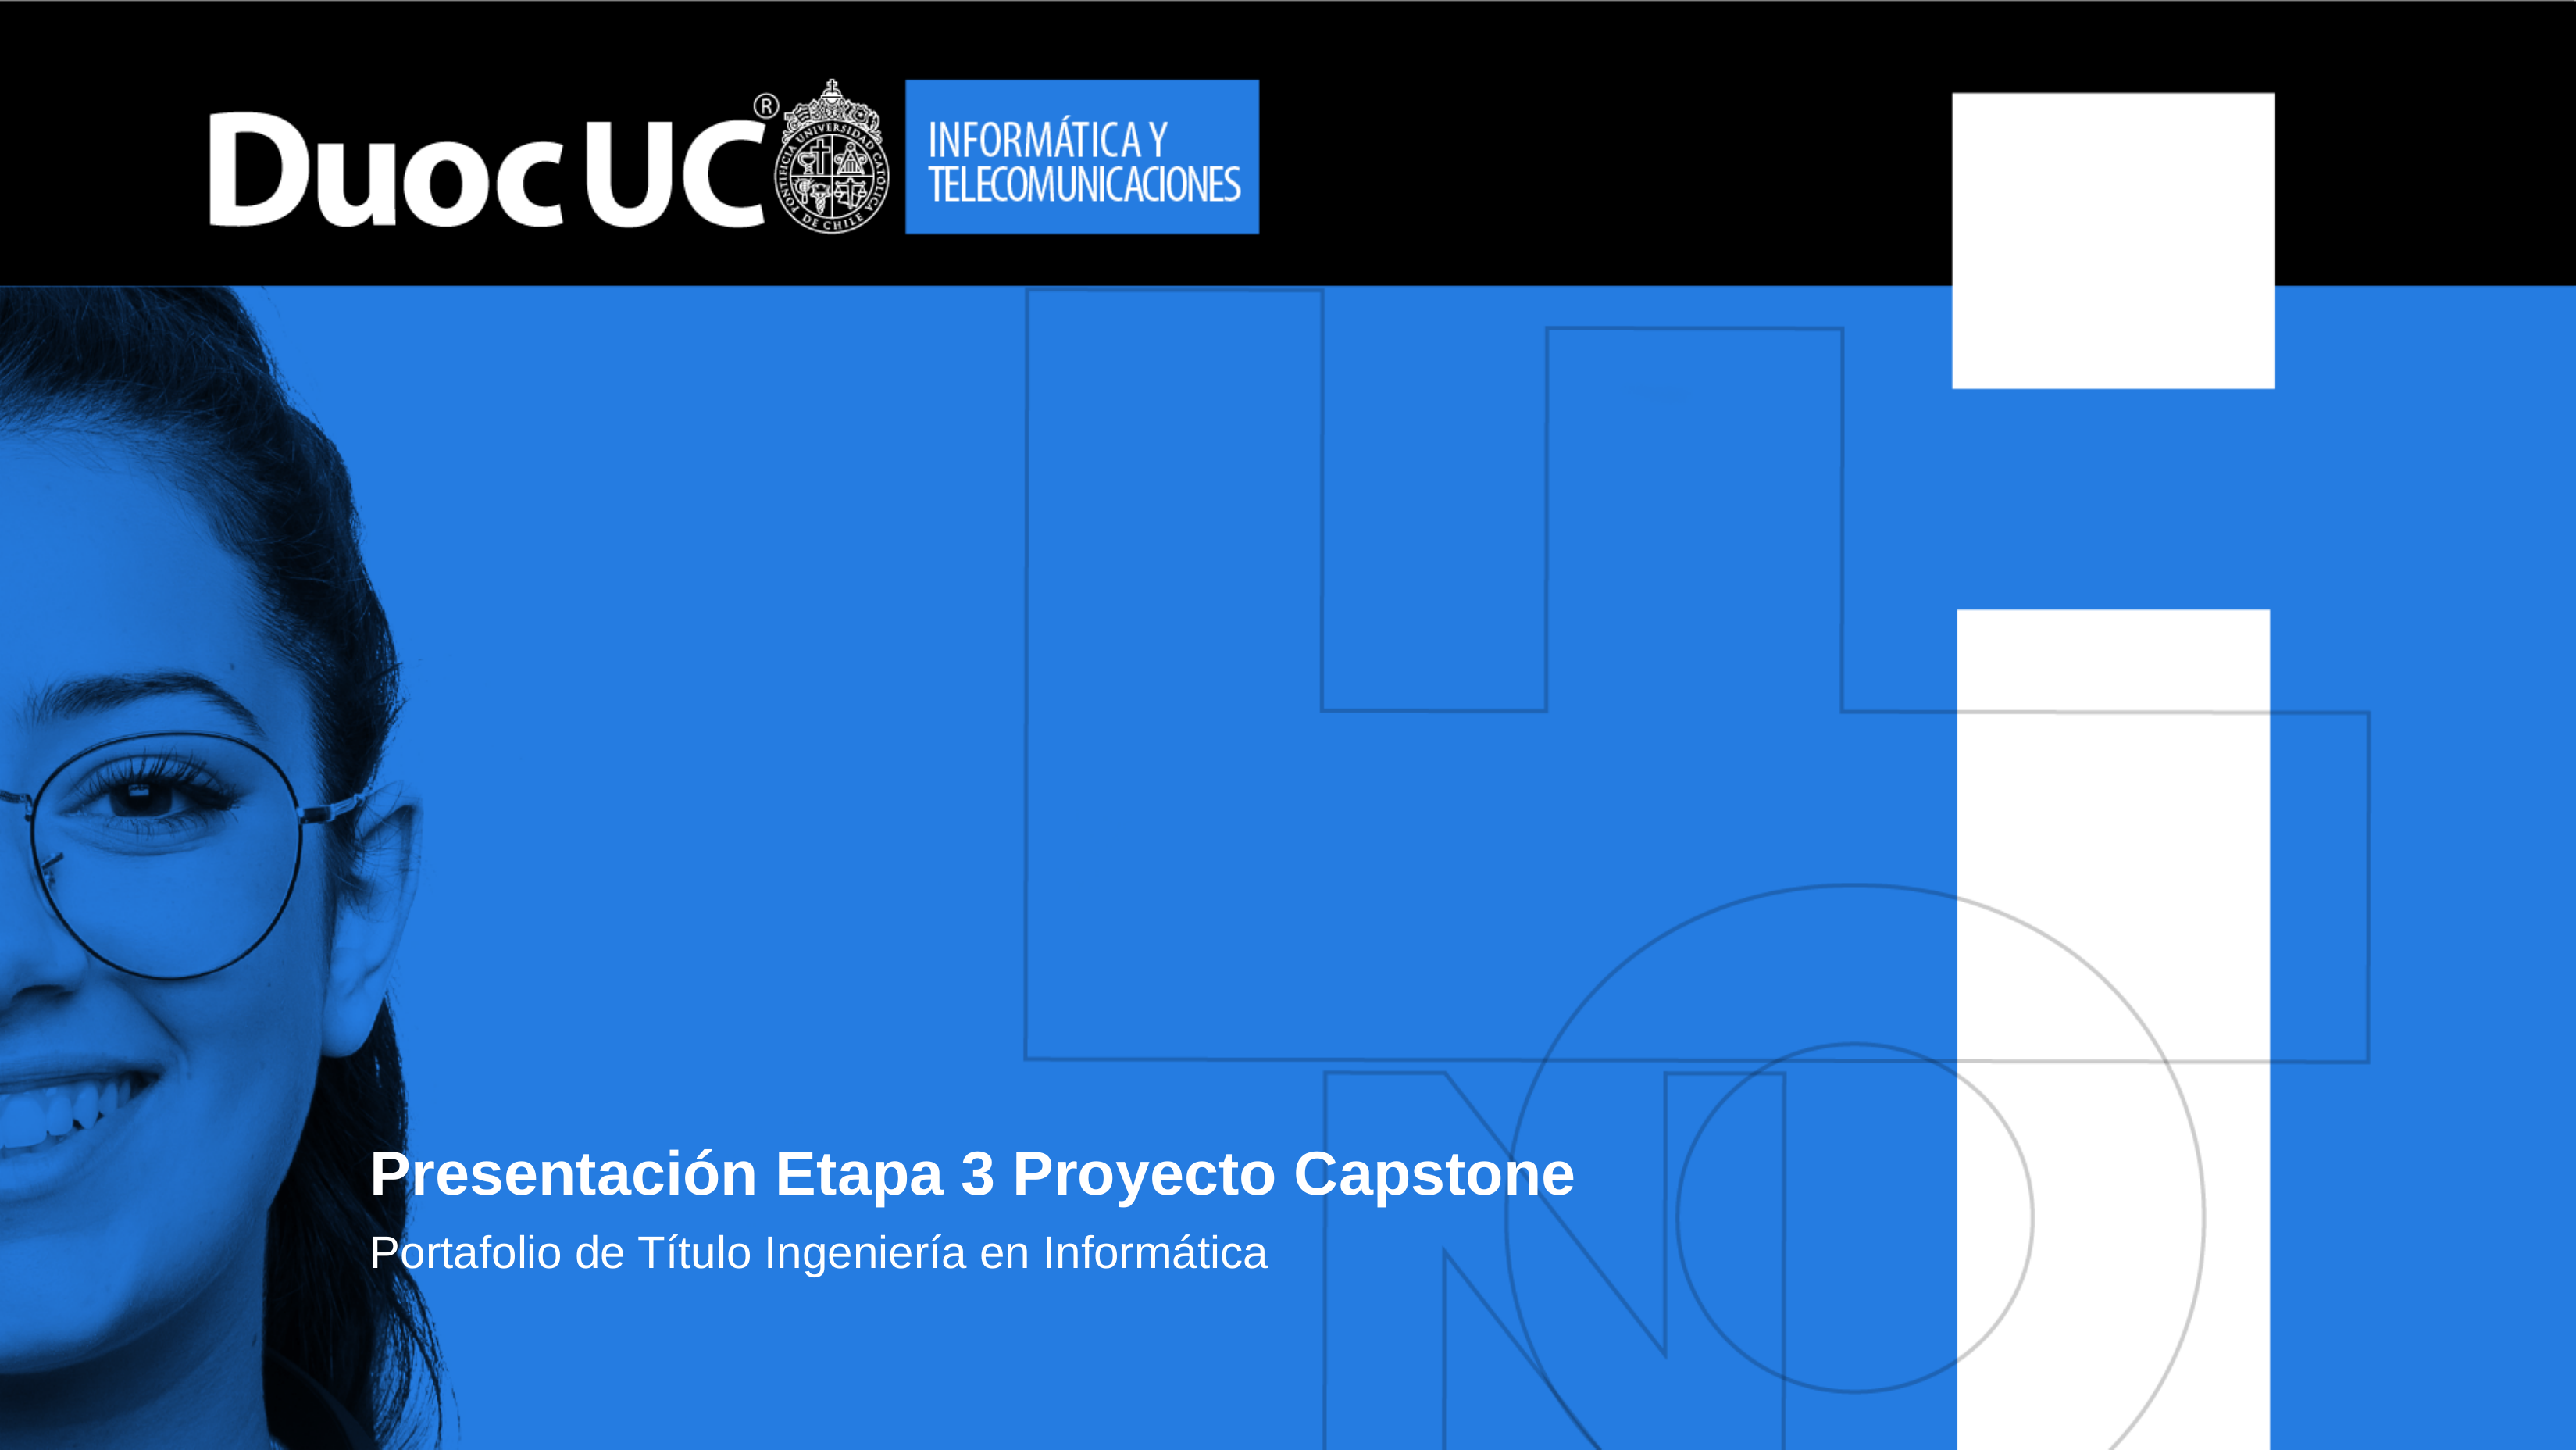

# Presentación Etapa 3 Proyecto Capstone
Portafolio de Título Ingeniería en Informática